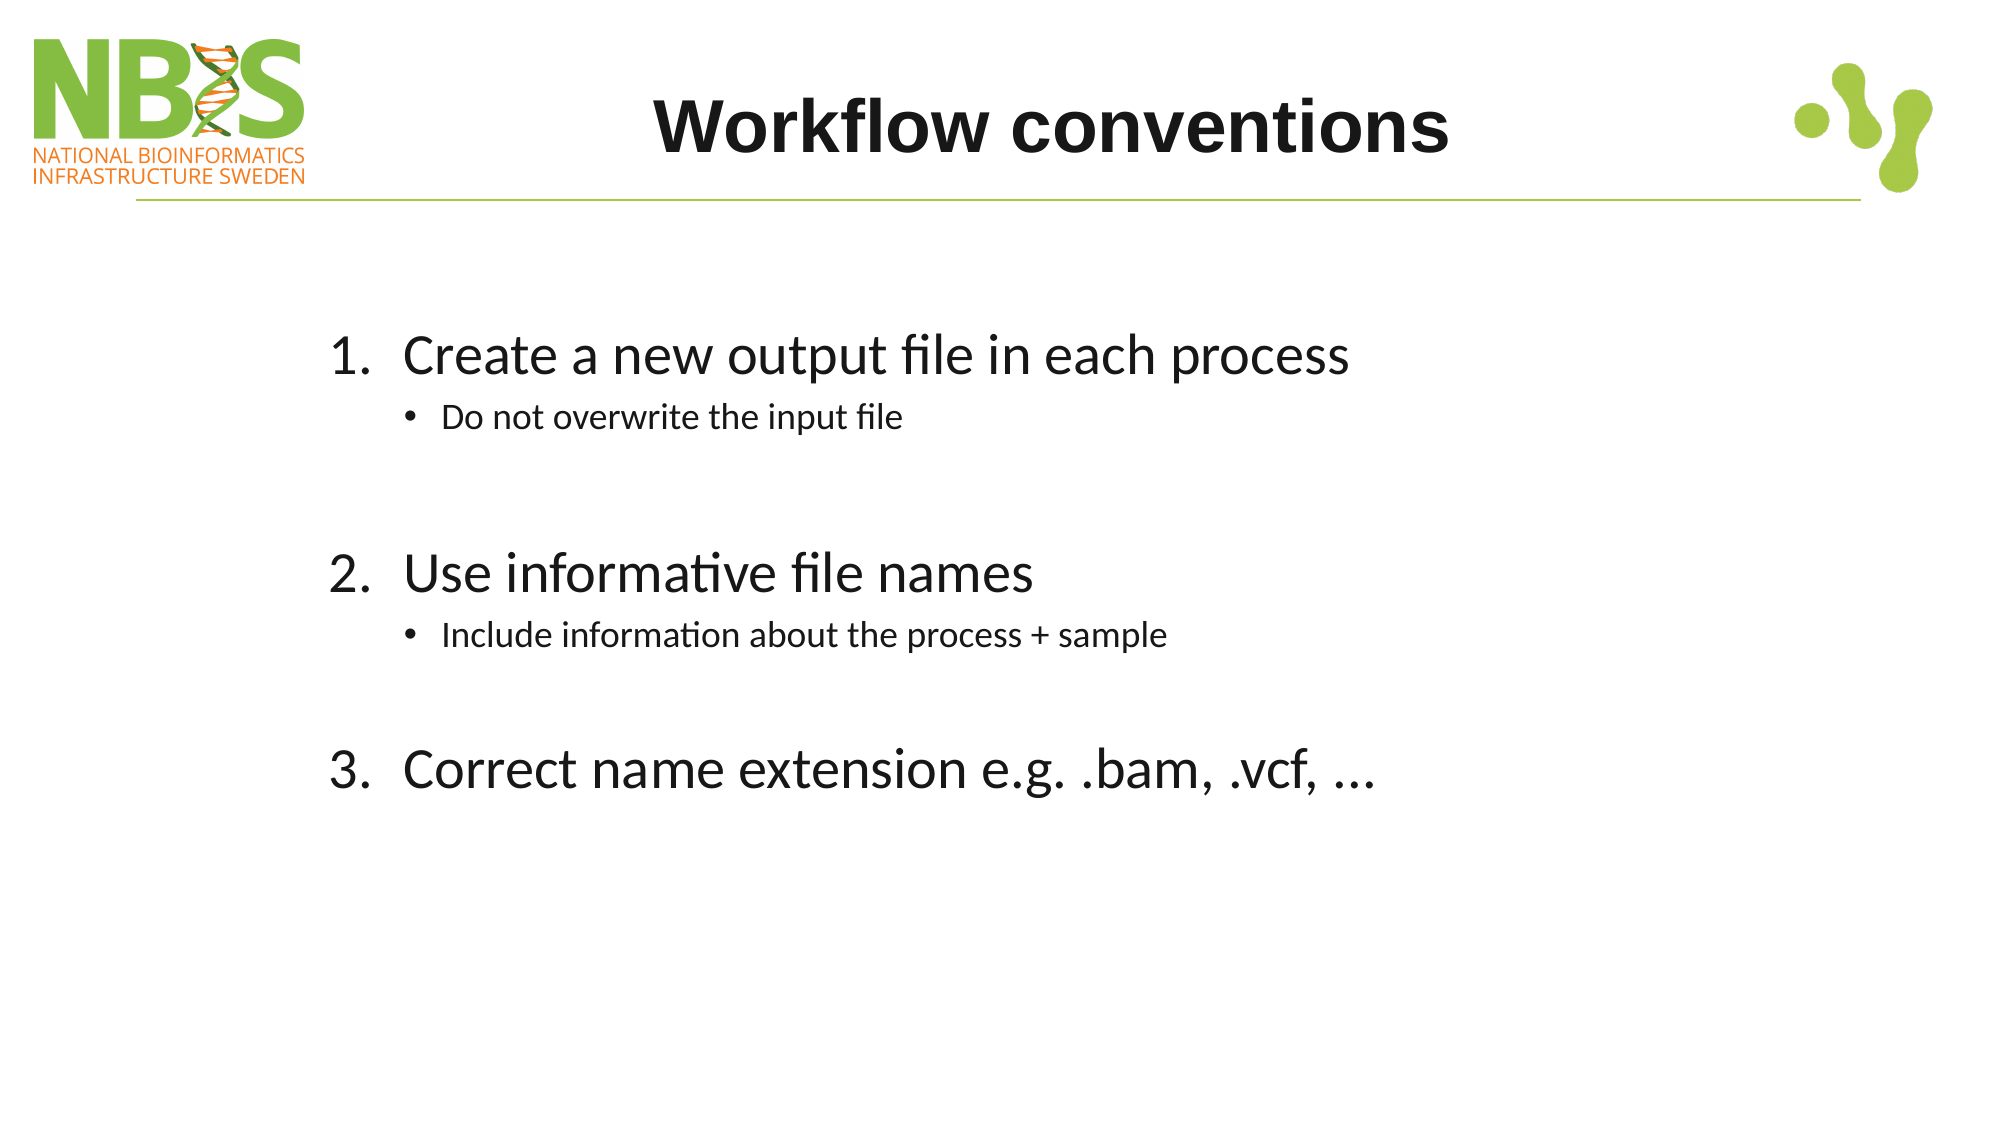

# Workflow conventions

Create a new output file in each process
Do not overwrite the input file

Use informative file names
Include information about the process + sample

Correct name extension e.g. .bam, .vcf, ...